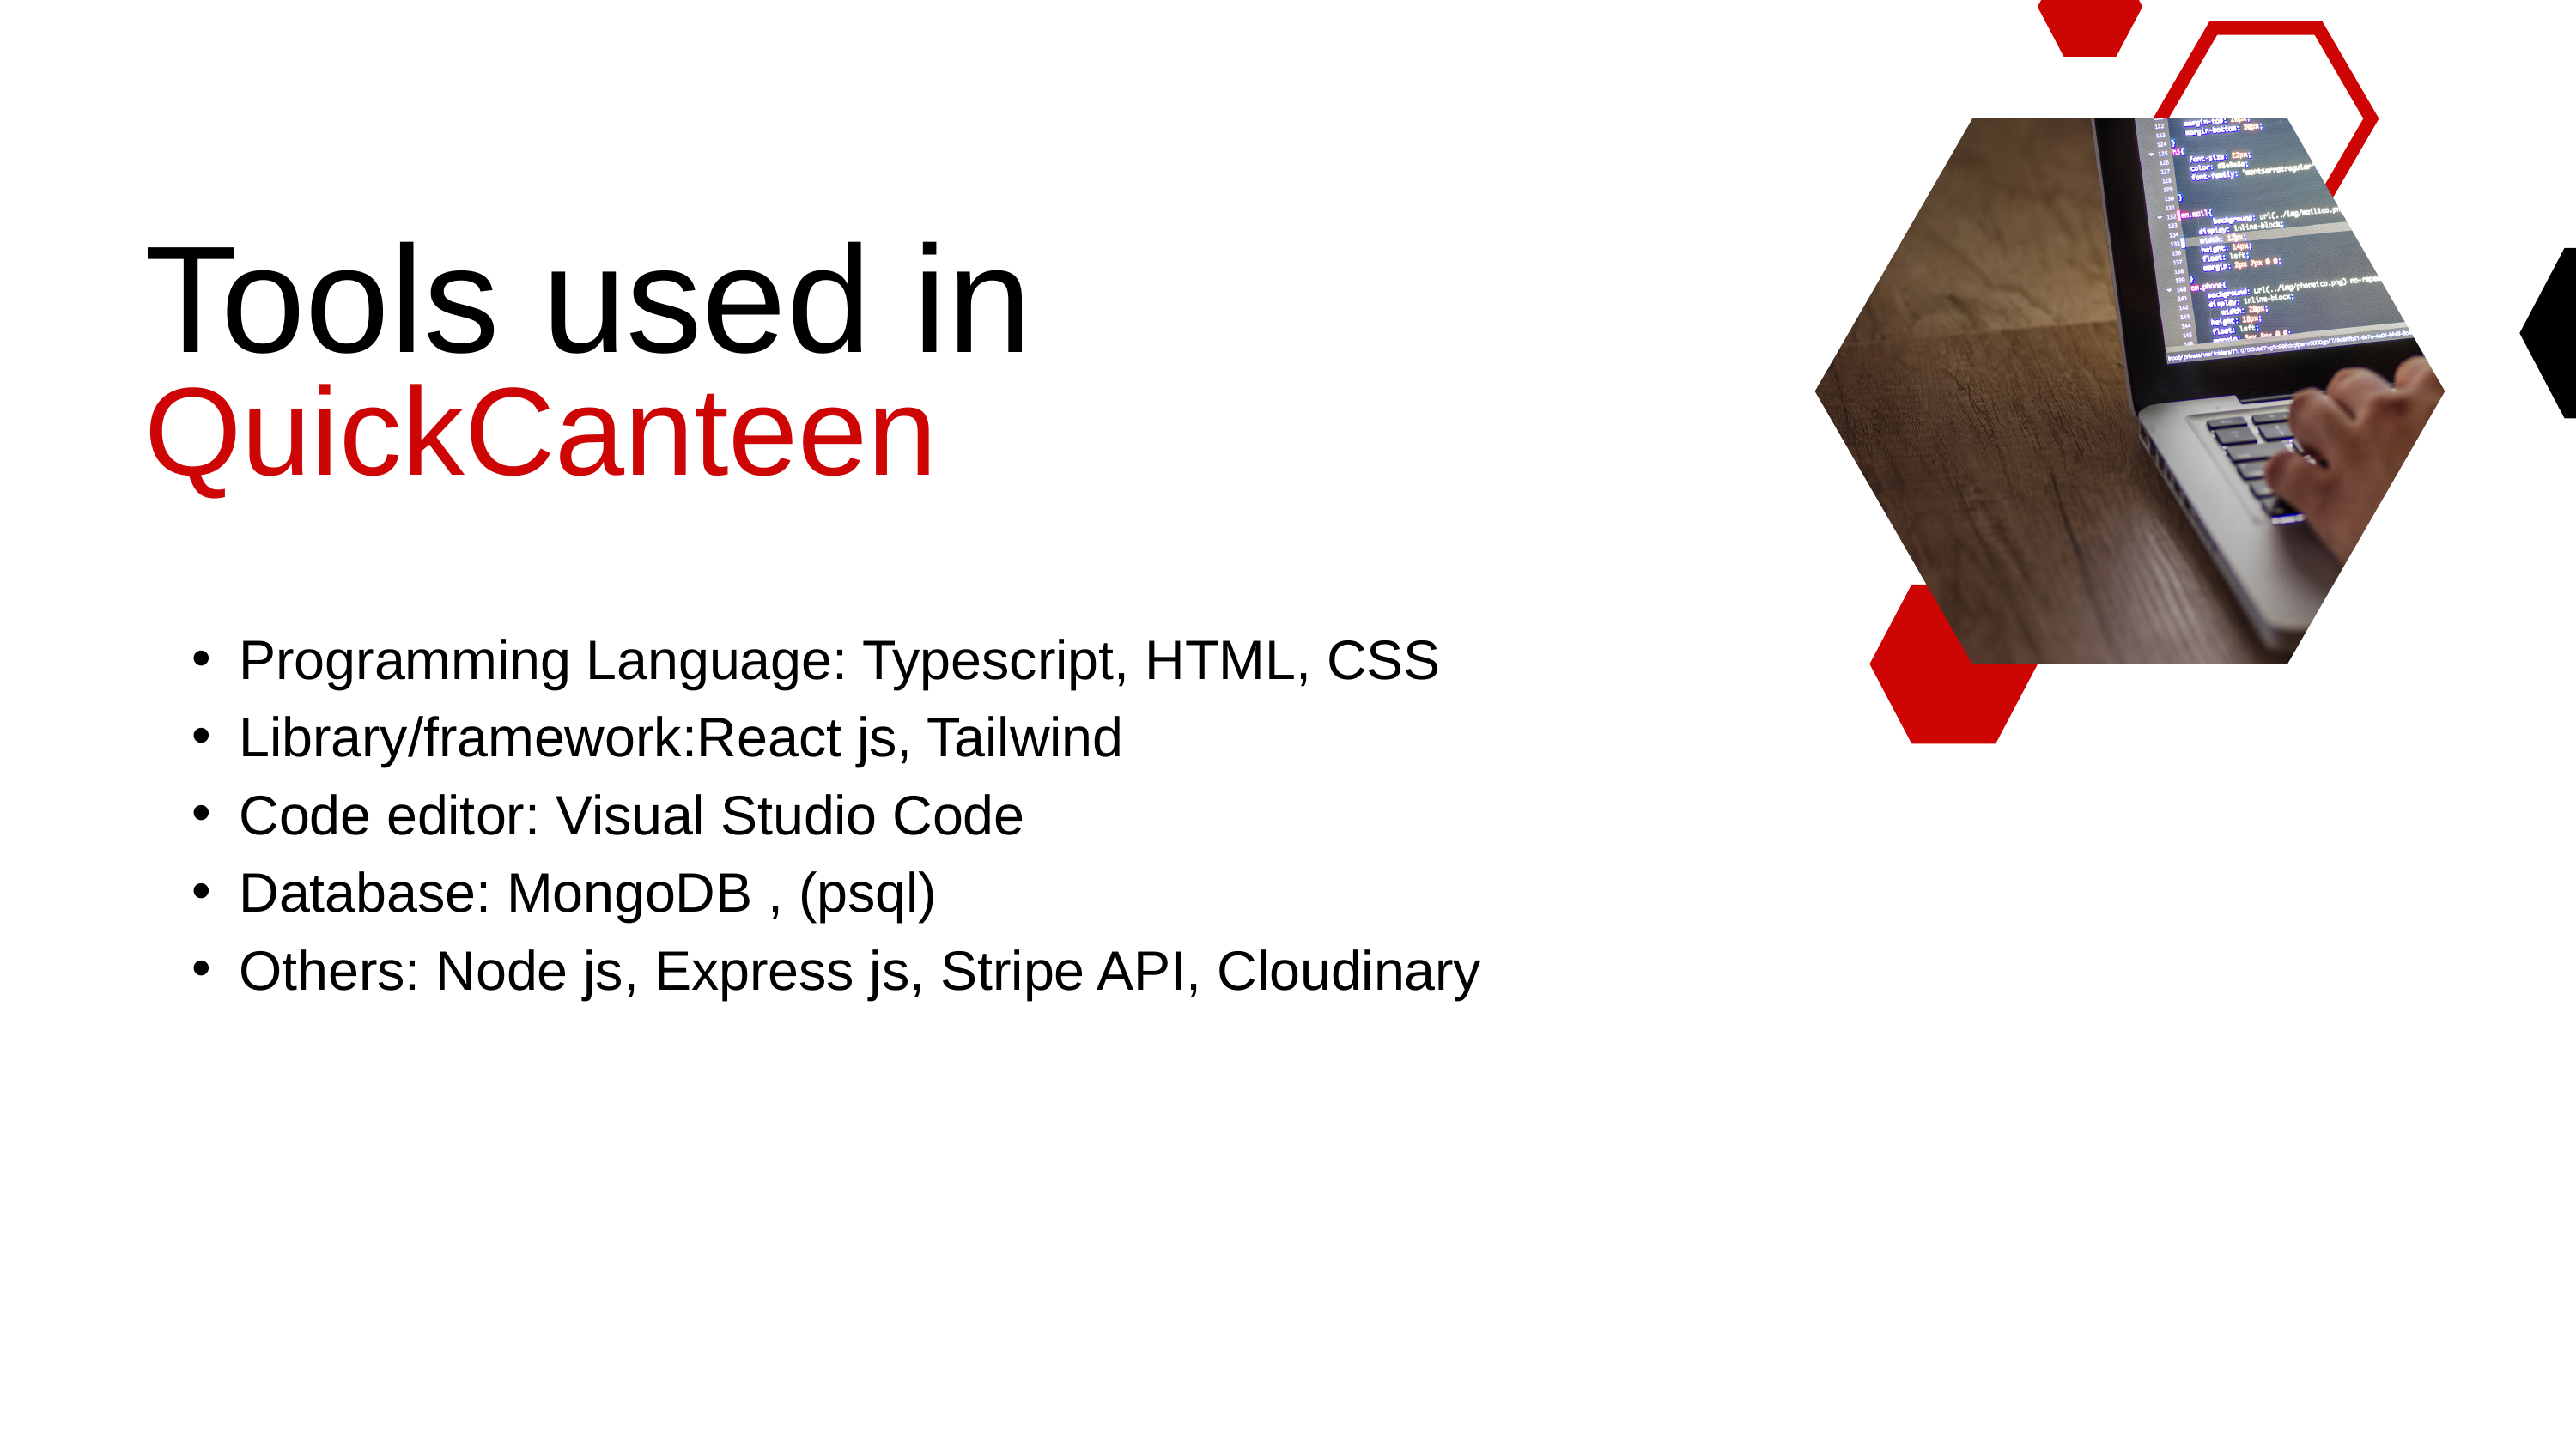

Tools used in
QuickCanteen

Programming Language: Typescript, HTML, CSS
Library/framework:React js, Tailwind
Code editor: Visual Studio Code
Database: MongoDB , (psql)
Others: Node js, Express js, Stripe API, Cloudinary